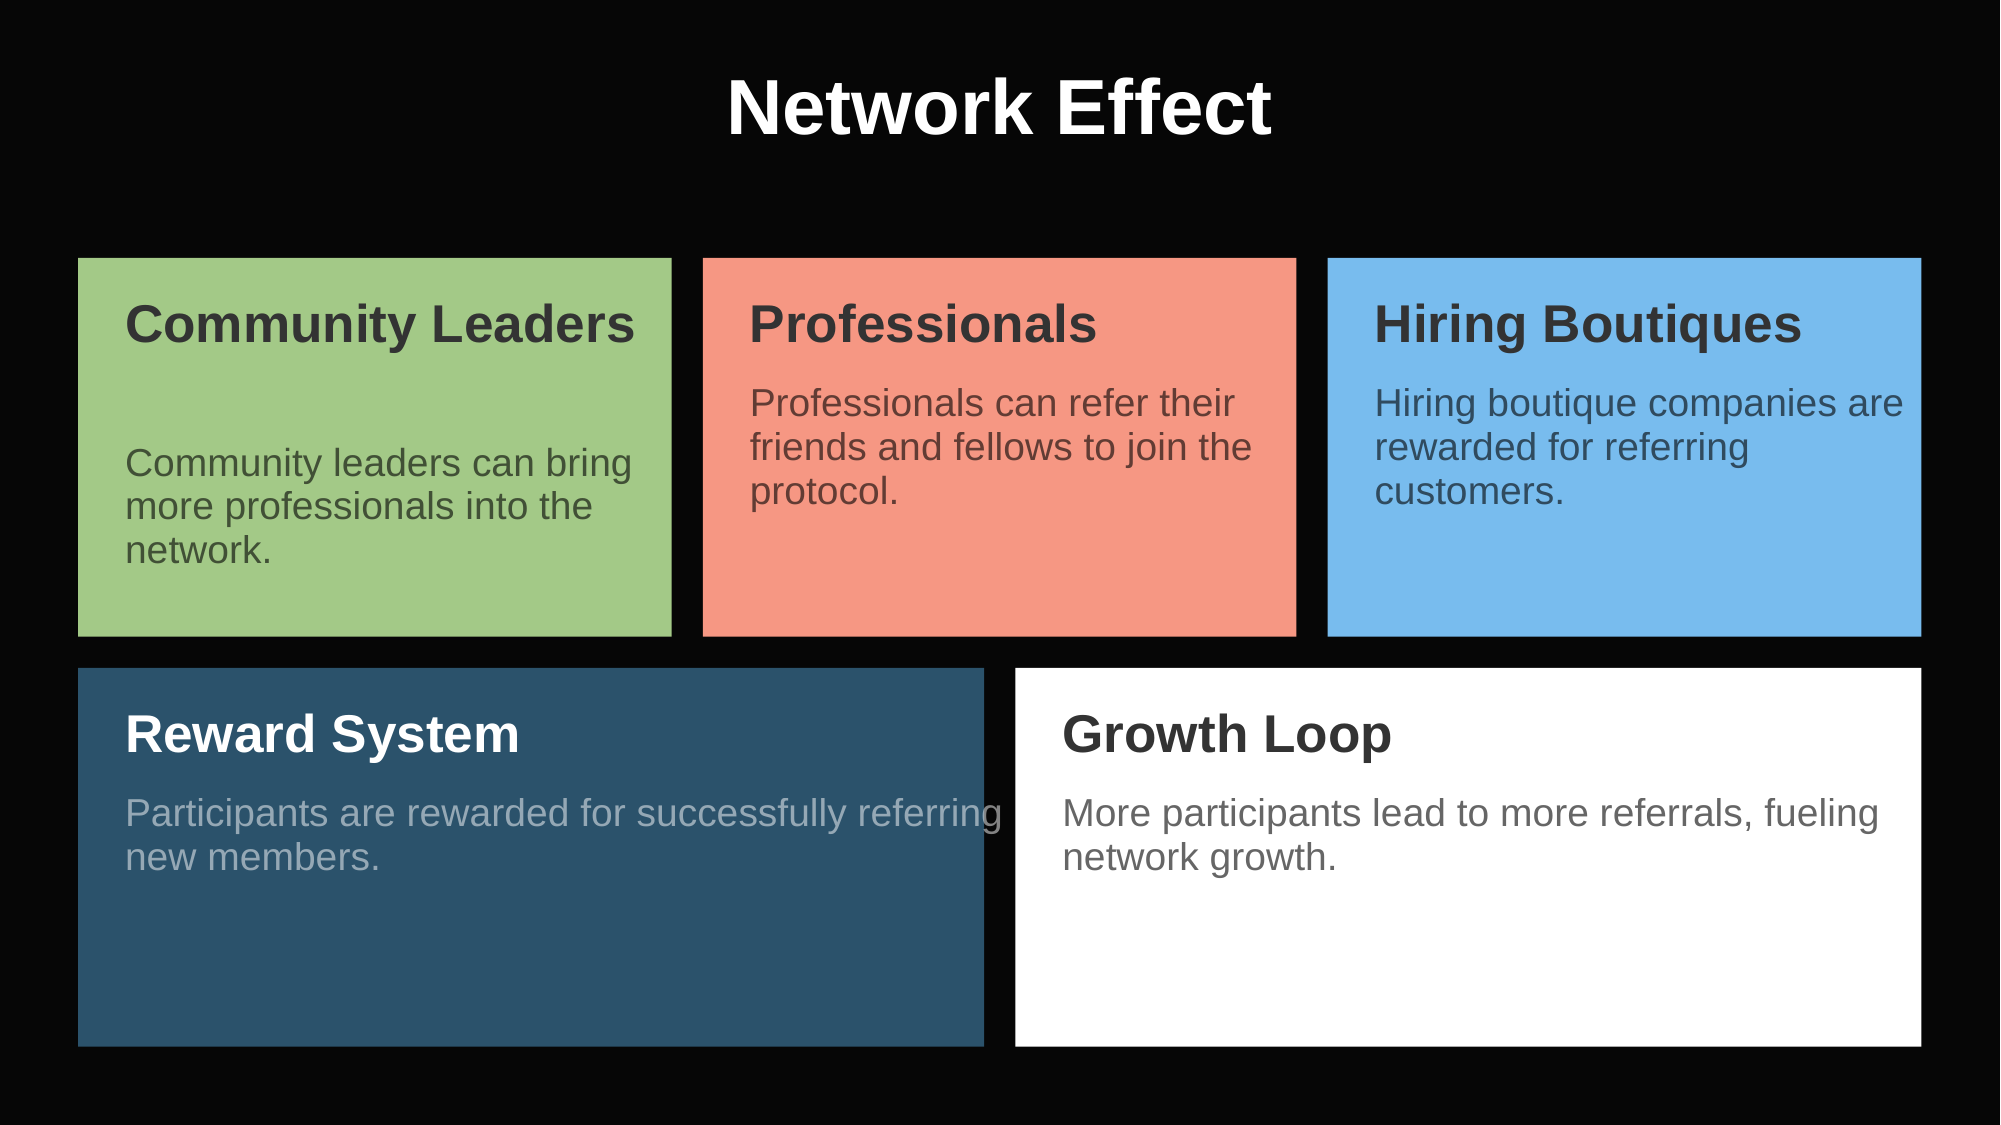

Network Effect

Community Leaders
Professionals
Hiring Boutiques
Professionals can refer their friends and fellows to join the protocol.
Hiring boutique companies are rewarded for referring customers.
Community leaders can bring more professionals into the network.

Reward System
Growth Loop
Participants are rewarded for successfully referring new members.
More participants lead to more referrals, fueling network growth.